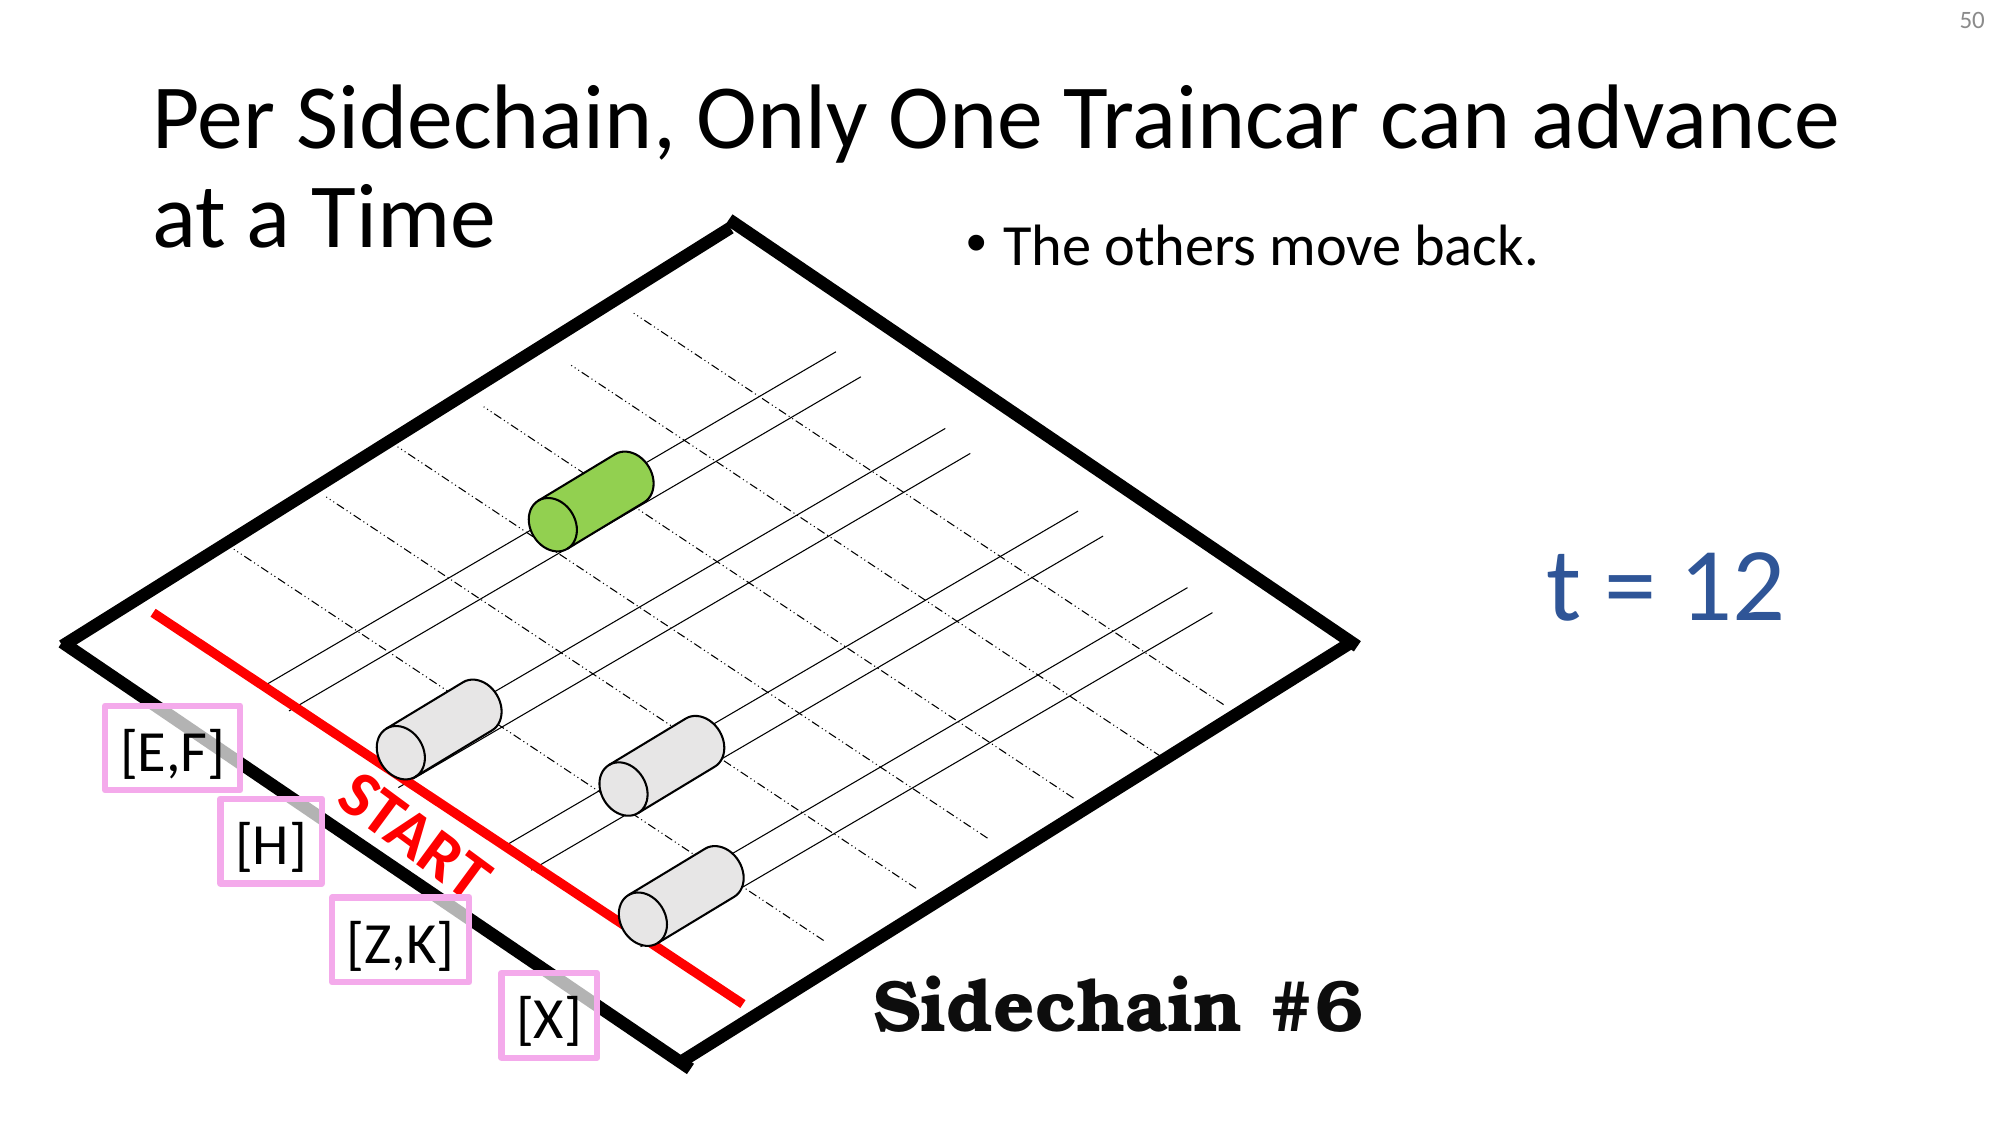

50
# Per Sidechain, Only One Traincar can advance at a Time
The others move back.

t = 12

[E,F]

START
[H]

[Z,K]
Sidechain #6
[X]